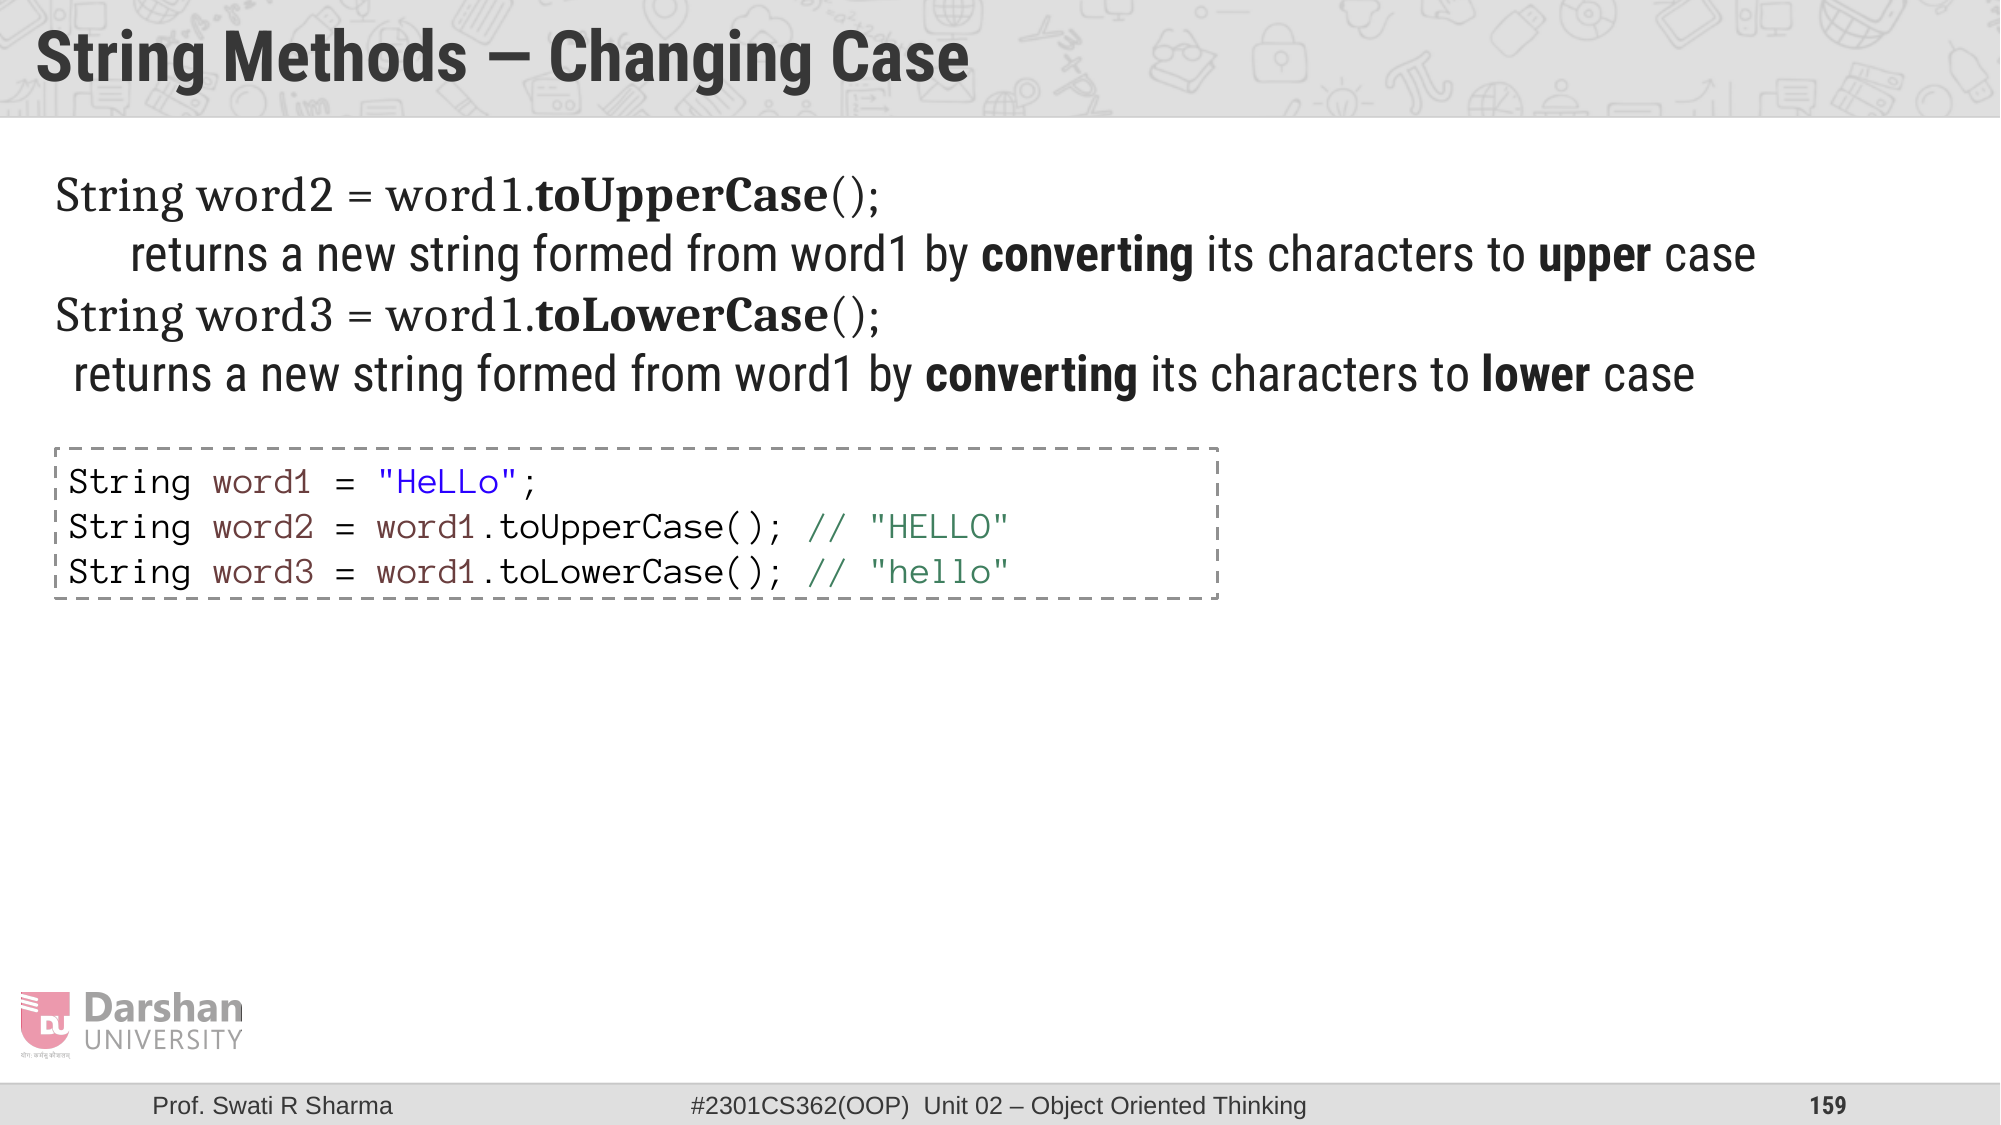

# String Methods — Changing Case
String word2 = word1.toUpperCase();
returns a new string formed from word1 by converting its characters to upper case
String word3 = word1.toLowerCase();
returns a new string formed from word1 by converting its characters to lower case
String word1 = "HeLLo";
String word2 = word1.toUpperCase(); // "HELLO"
String word3 = word1.toLowerCase(); // "hello"